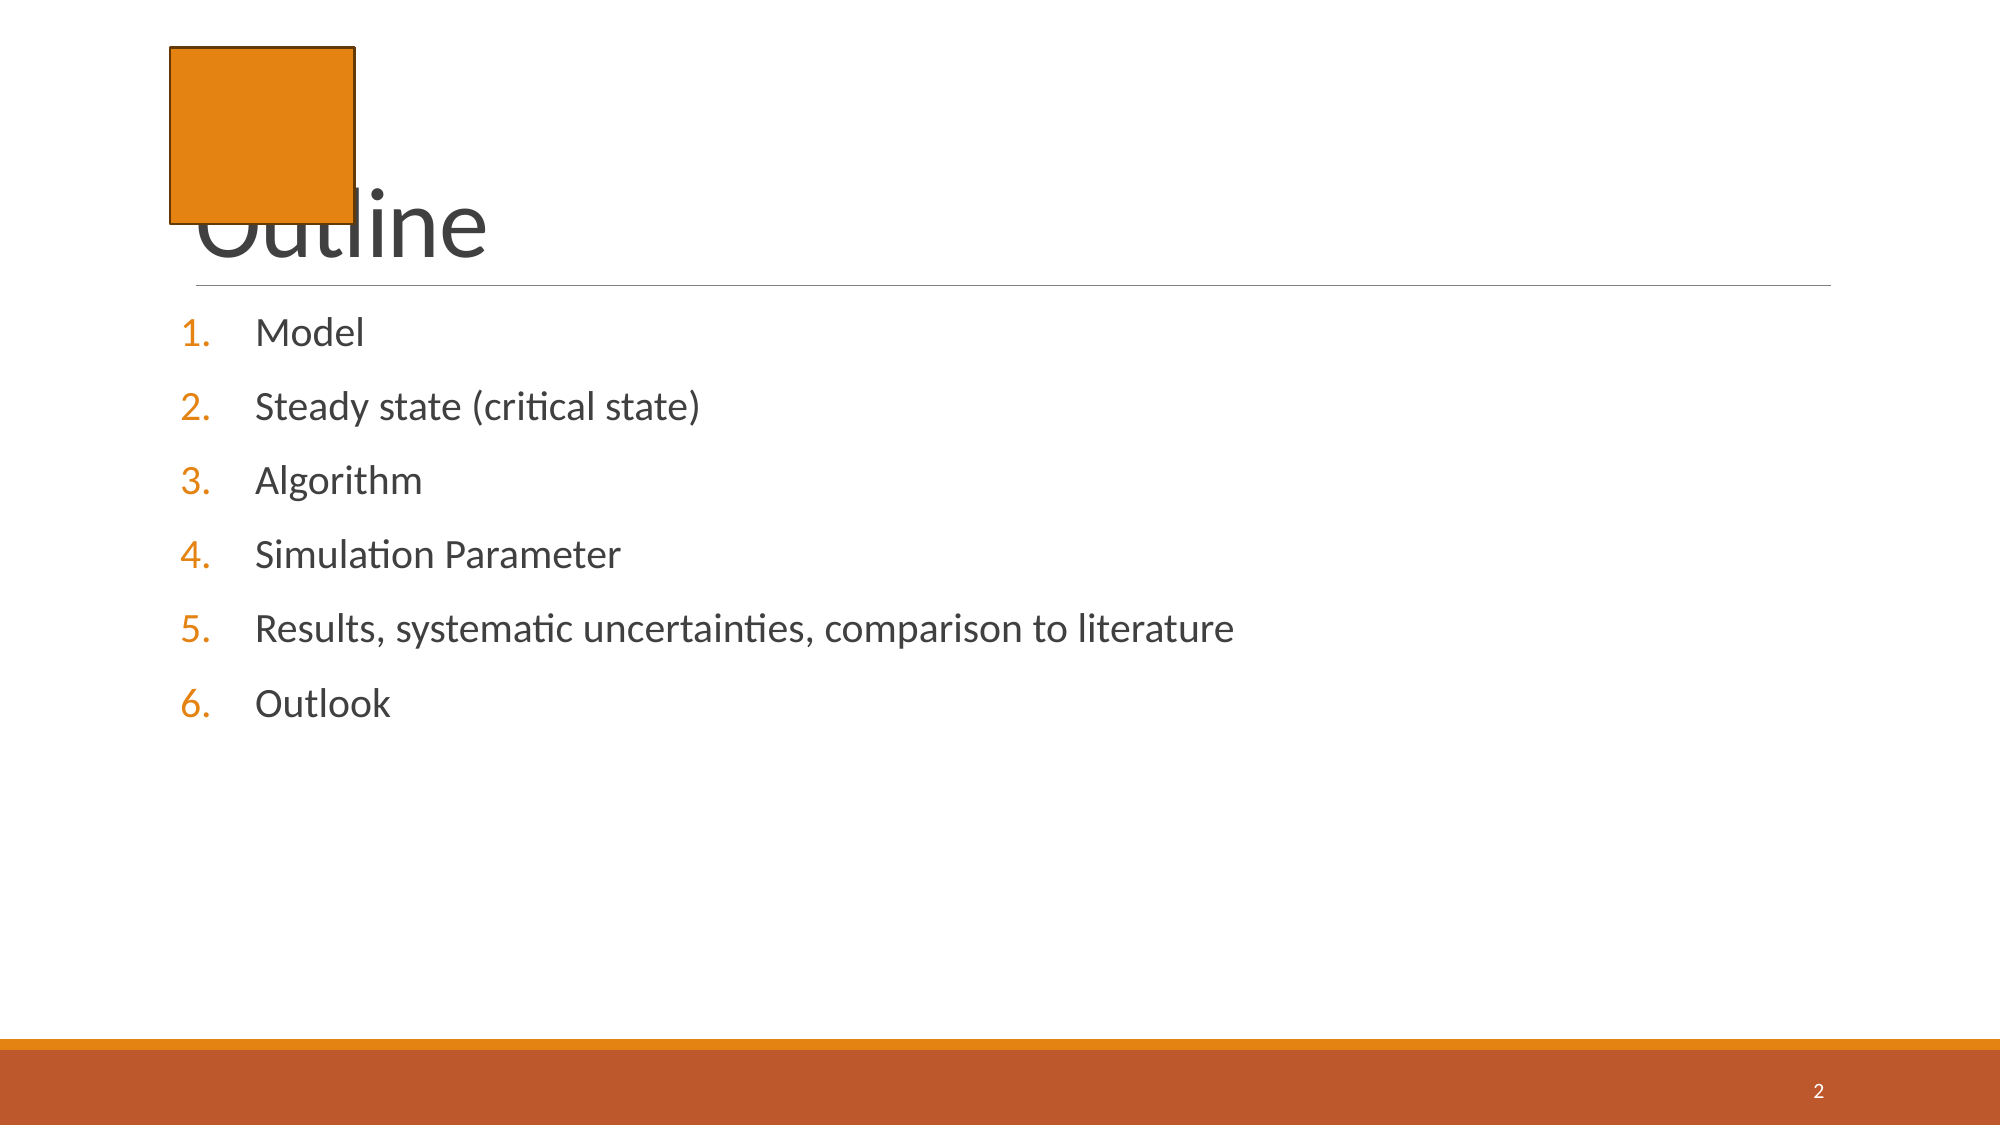

# Outline

Model
Steady state (critical state)
Algorithm
Simulation Parameter
Results, systematic uncertainties, comparison to literature
Outlook

2